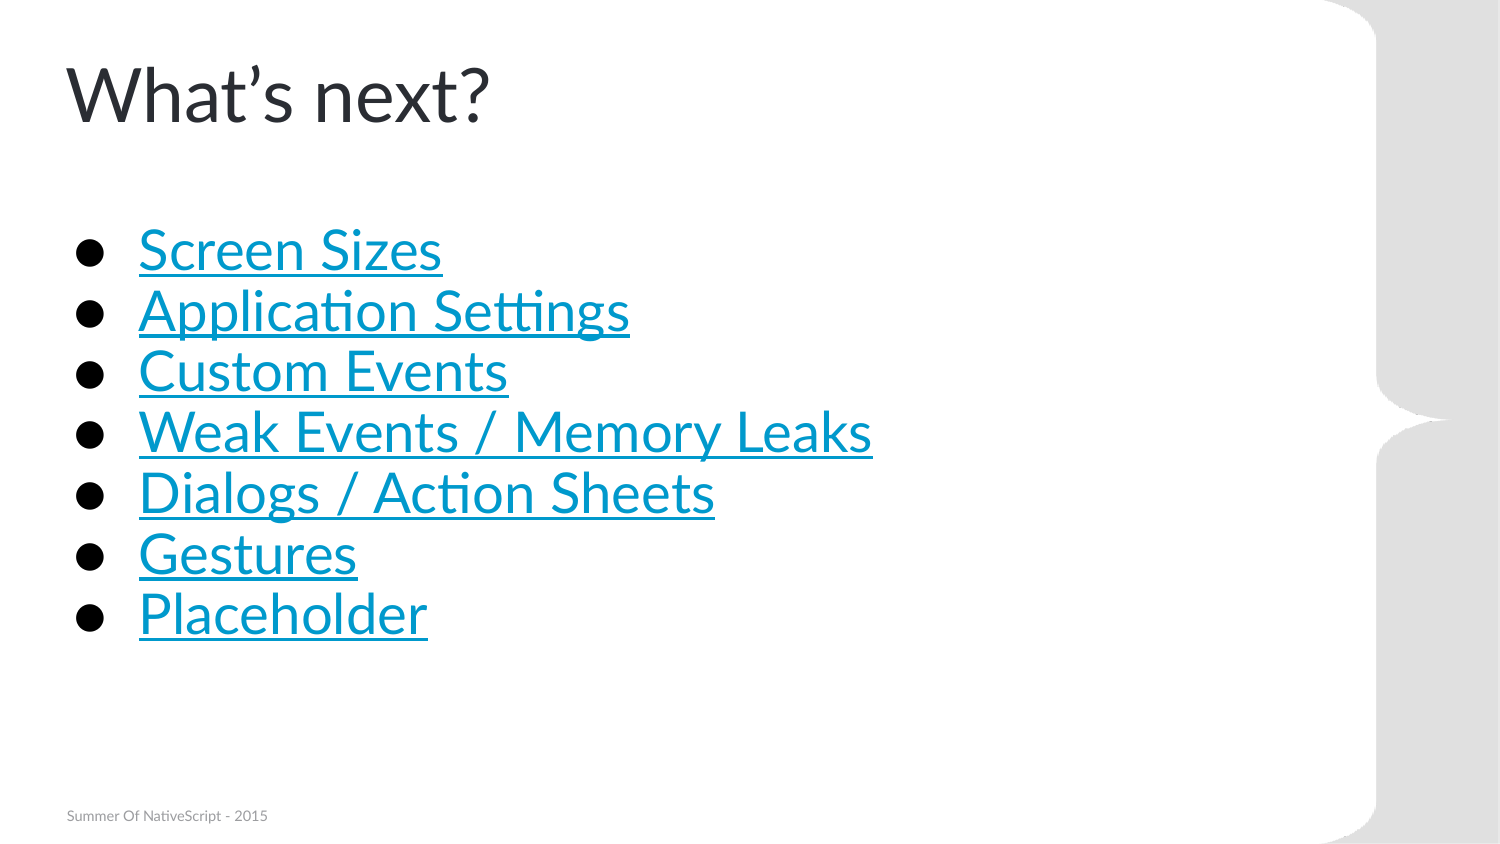

# What’s next?
Screen Sizes
Application Settings
Custom Events
Weak Events / Memory Leaks
Dialogs / Action Sheets
Gestures
Placeholder